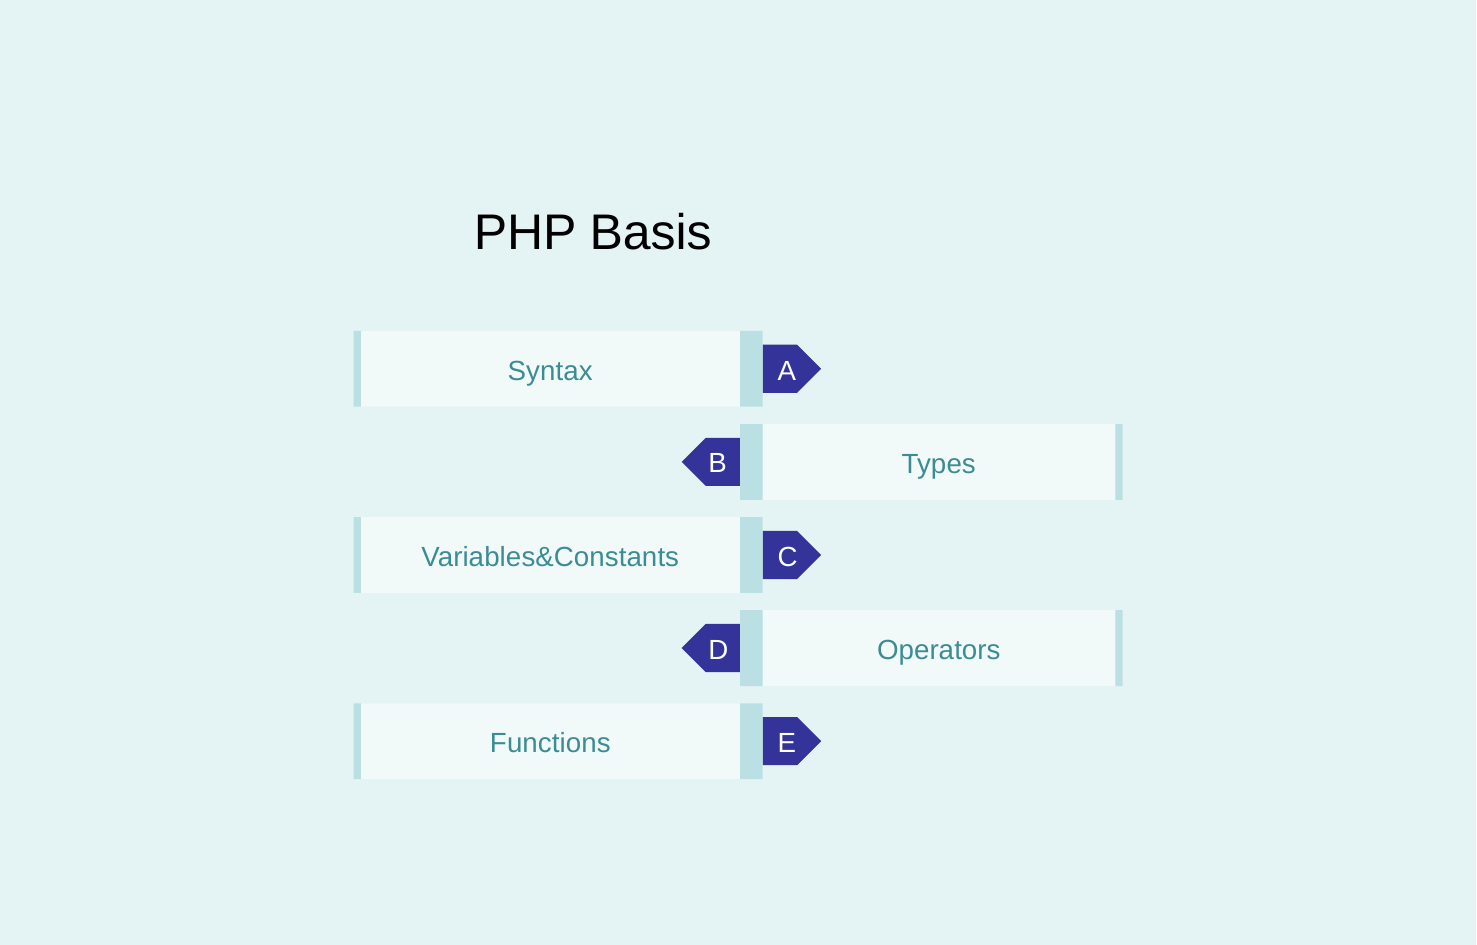

PHP Basis

Syntax

A

Types

B

Variables&Constants

C

Operators

D

Functions

E